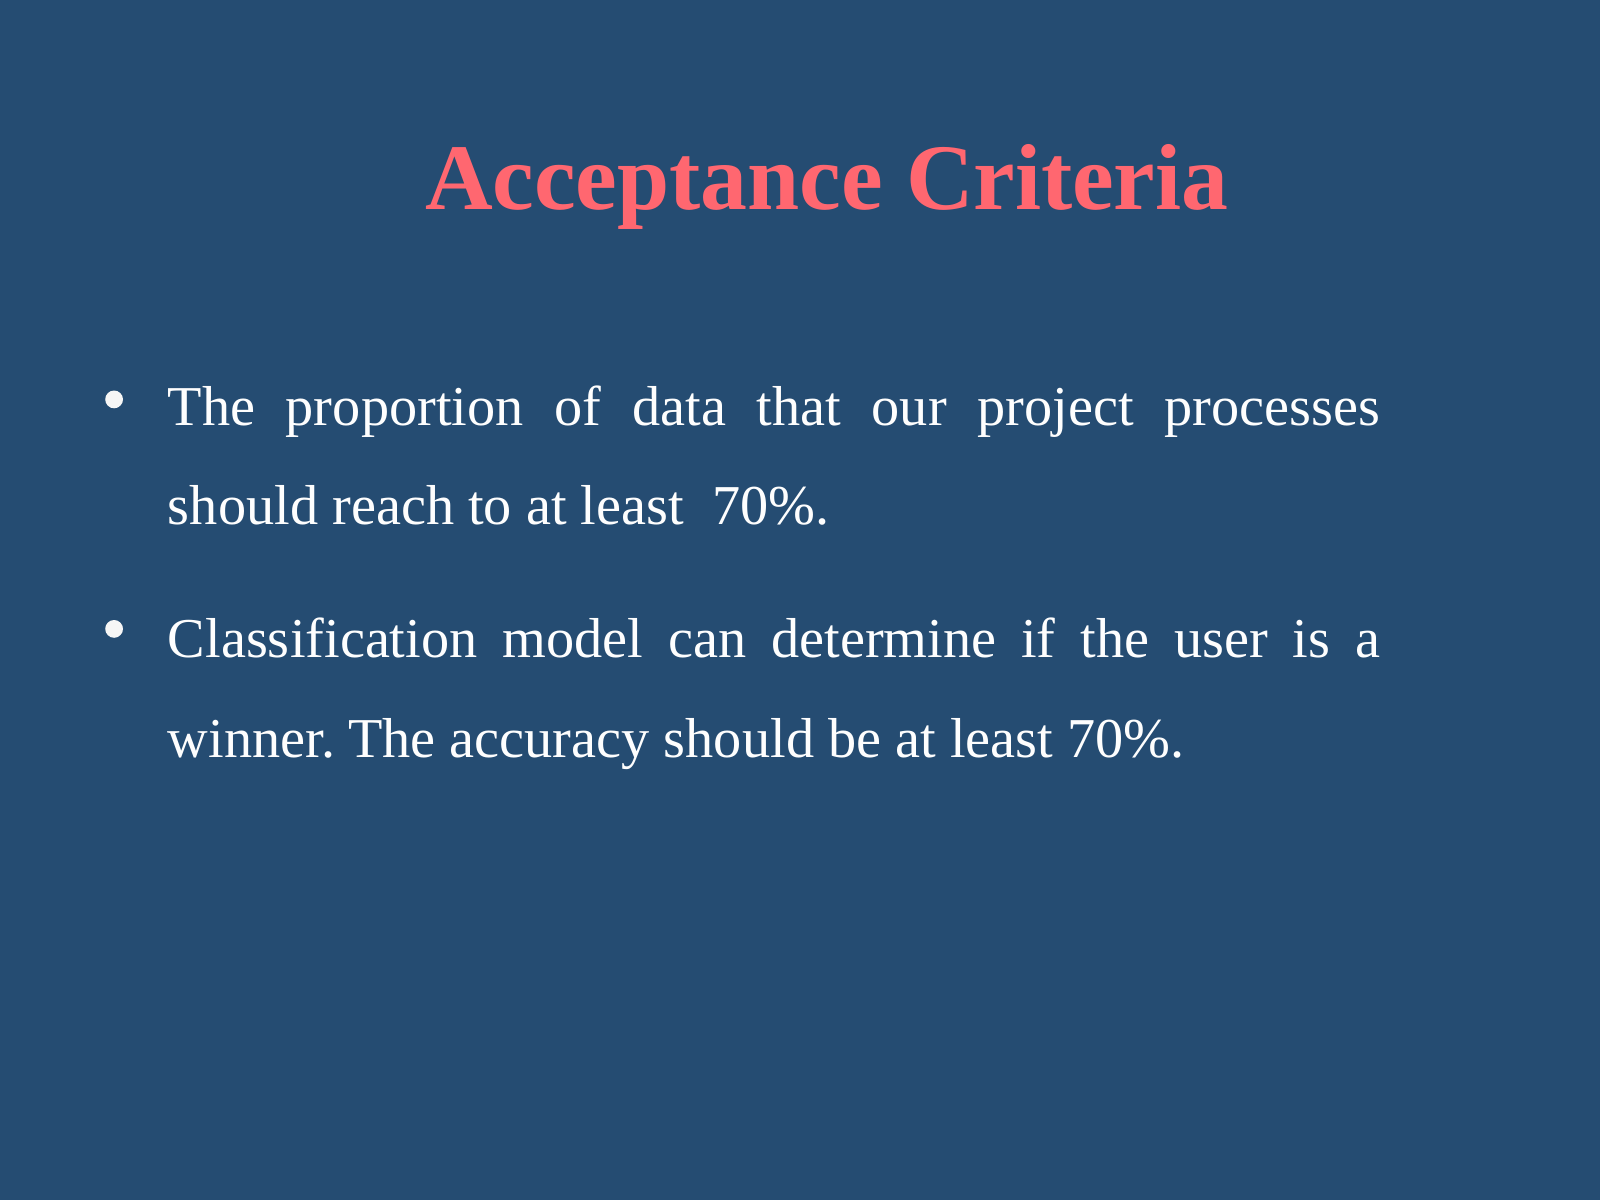

Acceptance Criteria
The proportion of data that our project processes should reach to at least  70%.

Classification model can determine if the user is a winner. The accuracy should be at least 70%.